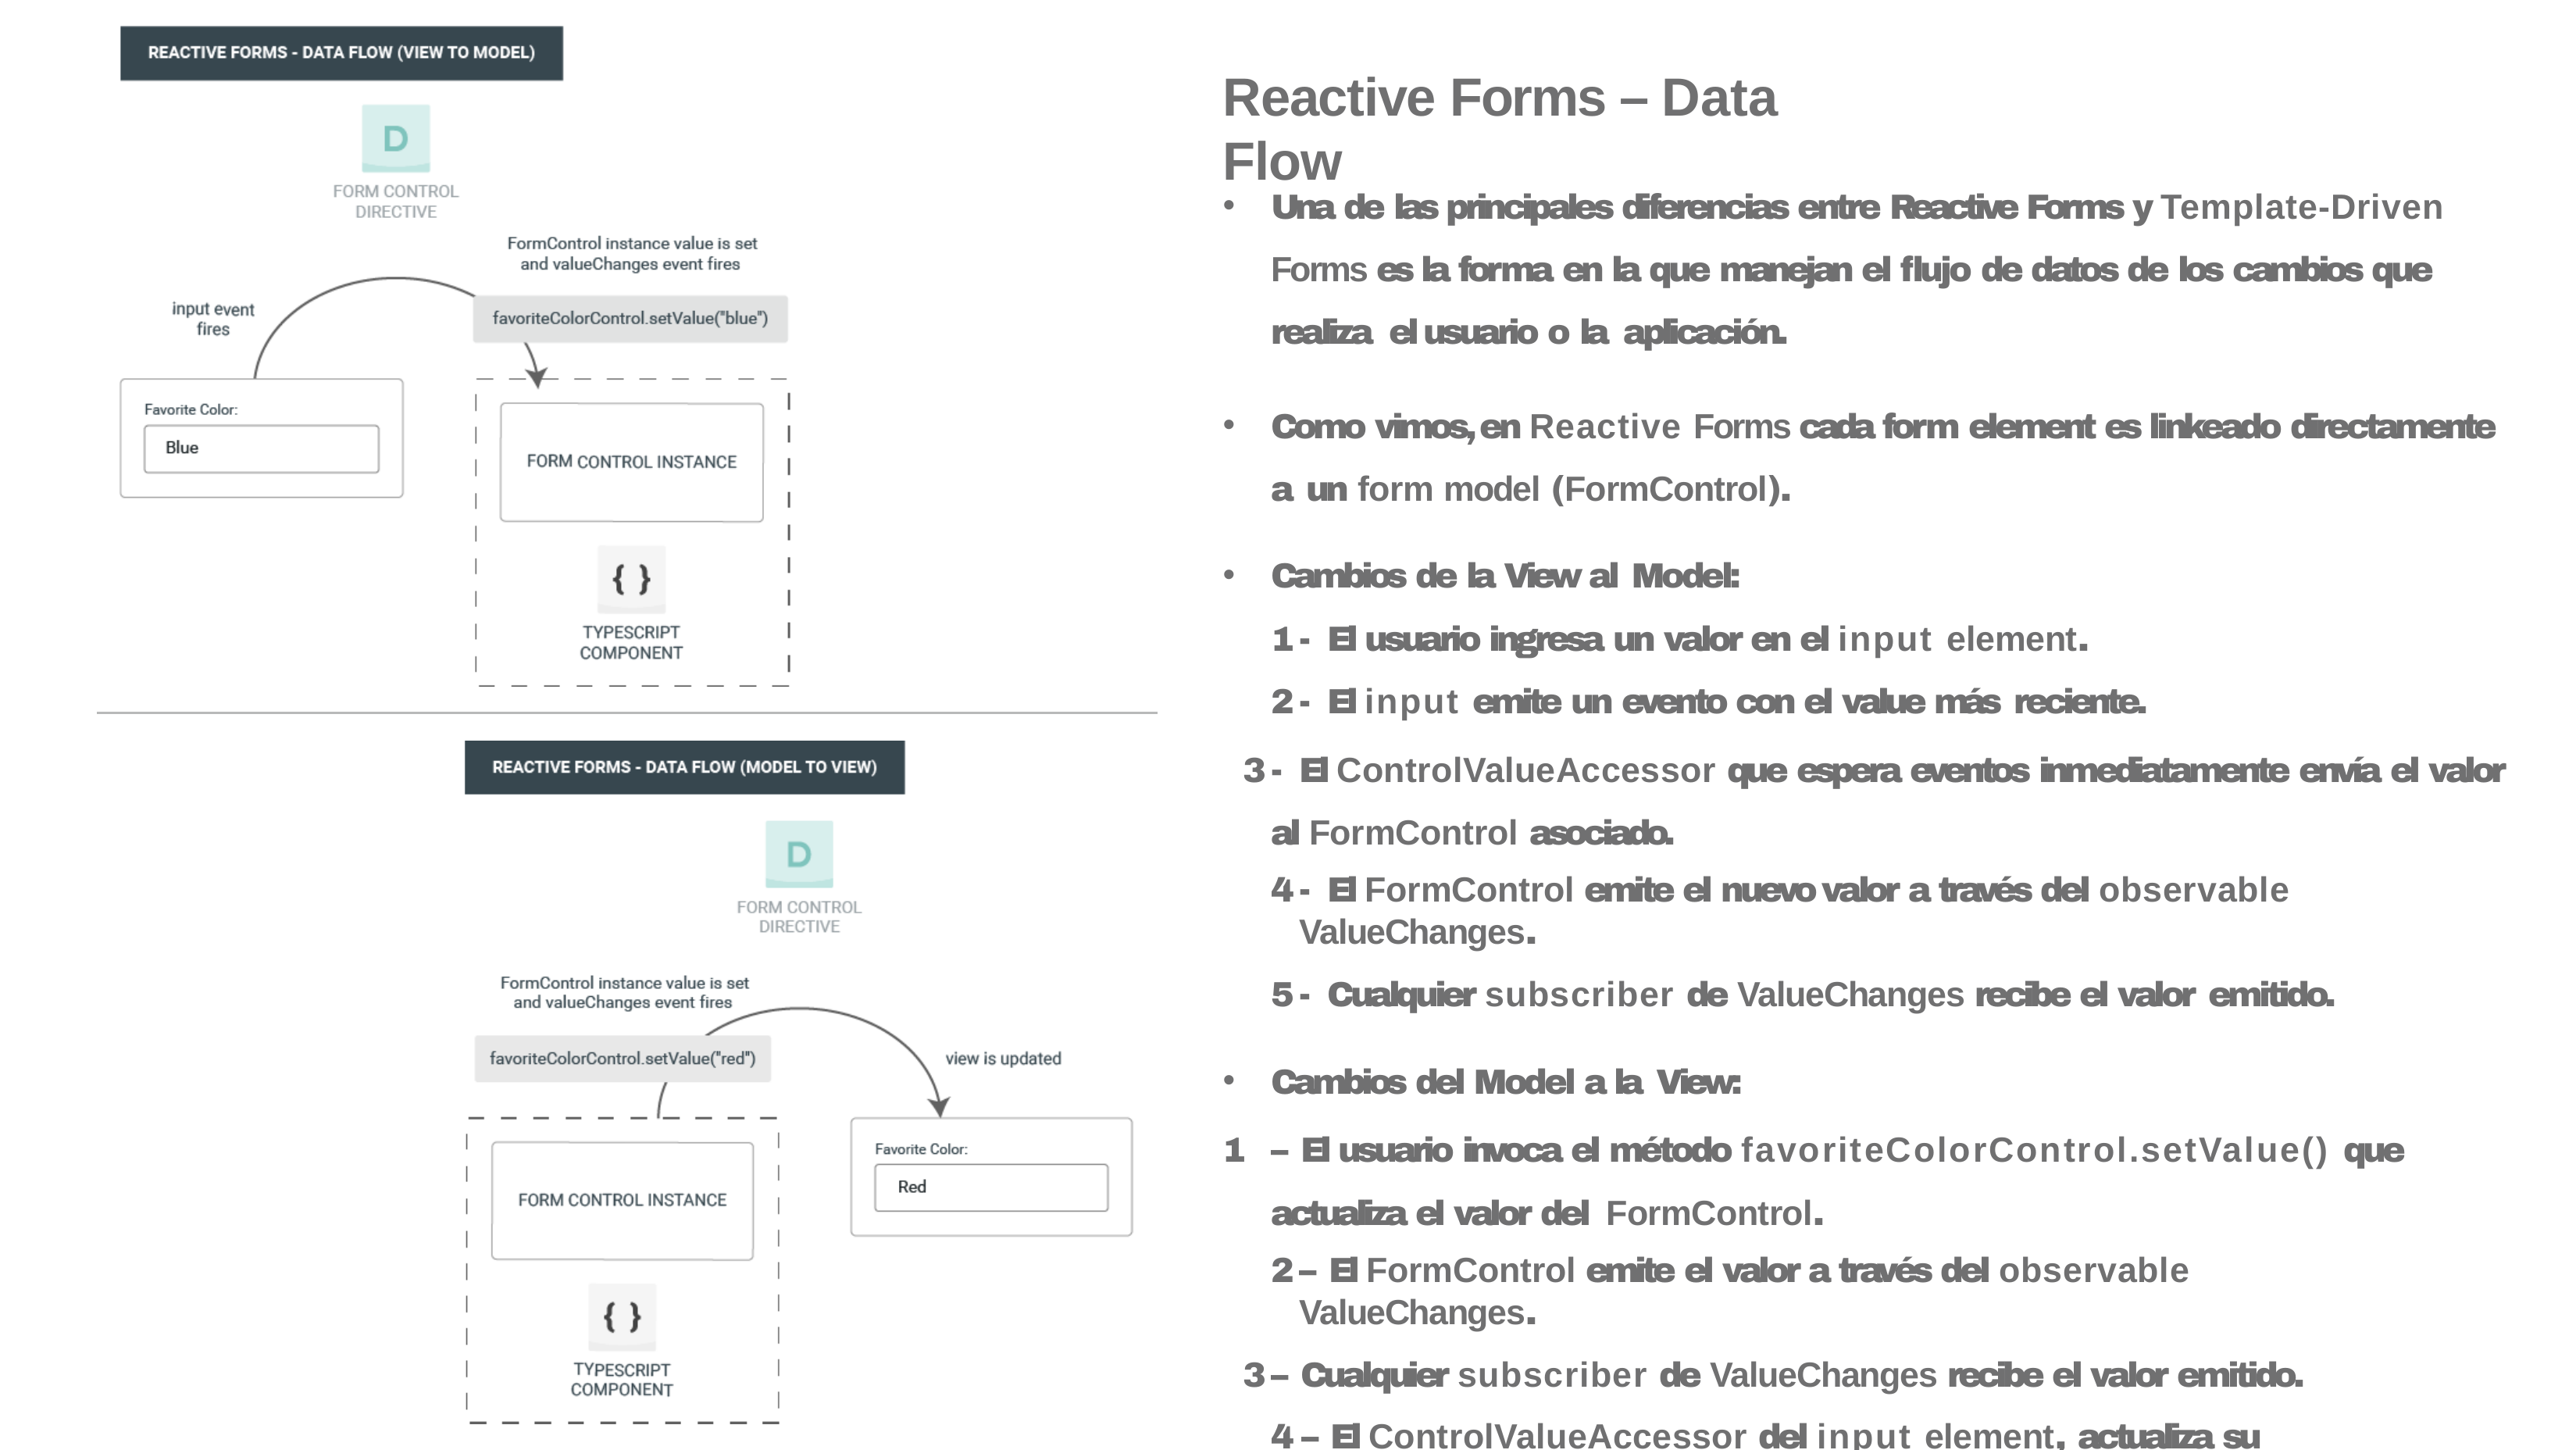

# Reactive Forms – Data Flow
Una de las principales diferencias entre Reactive Forms y Template-Driven  Forms es la forma en la que manejan el flujo de datos de los cambios que realiza  el usuario o la aplicación.
Como vimos, en Reactive Forms cada form element es linkeado directamente a  un form model (FormControl).

Cambios de la View al Model:
- El usuario ingresa un valor en el input element.
- El input emite un evento con el value más reciente.
- El ControlValueAccessor que espera eventos inmediatamente envía el valor  al FormControl asociado.
- El FormControl emite el nuevo valor a través del observable ValueChanges.
- Cualquier subscriber de ValueChanges recibe el valor emitido.

Cambios del Model a la View:
– El usuario invoca el método favoriteColorControl.setValue() que  actualiza el valor del FormControl.
– El FormControl emite el valor a través del observable ValueChanges.
– Cualquier subscriber de ValueChanges recibe el valor emitido.  4 – El ControlValueAccessor del input element, actualiza su valor.